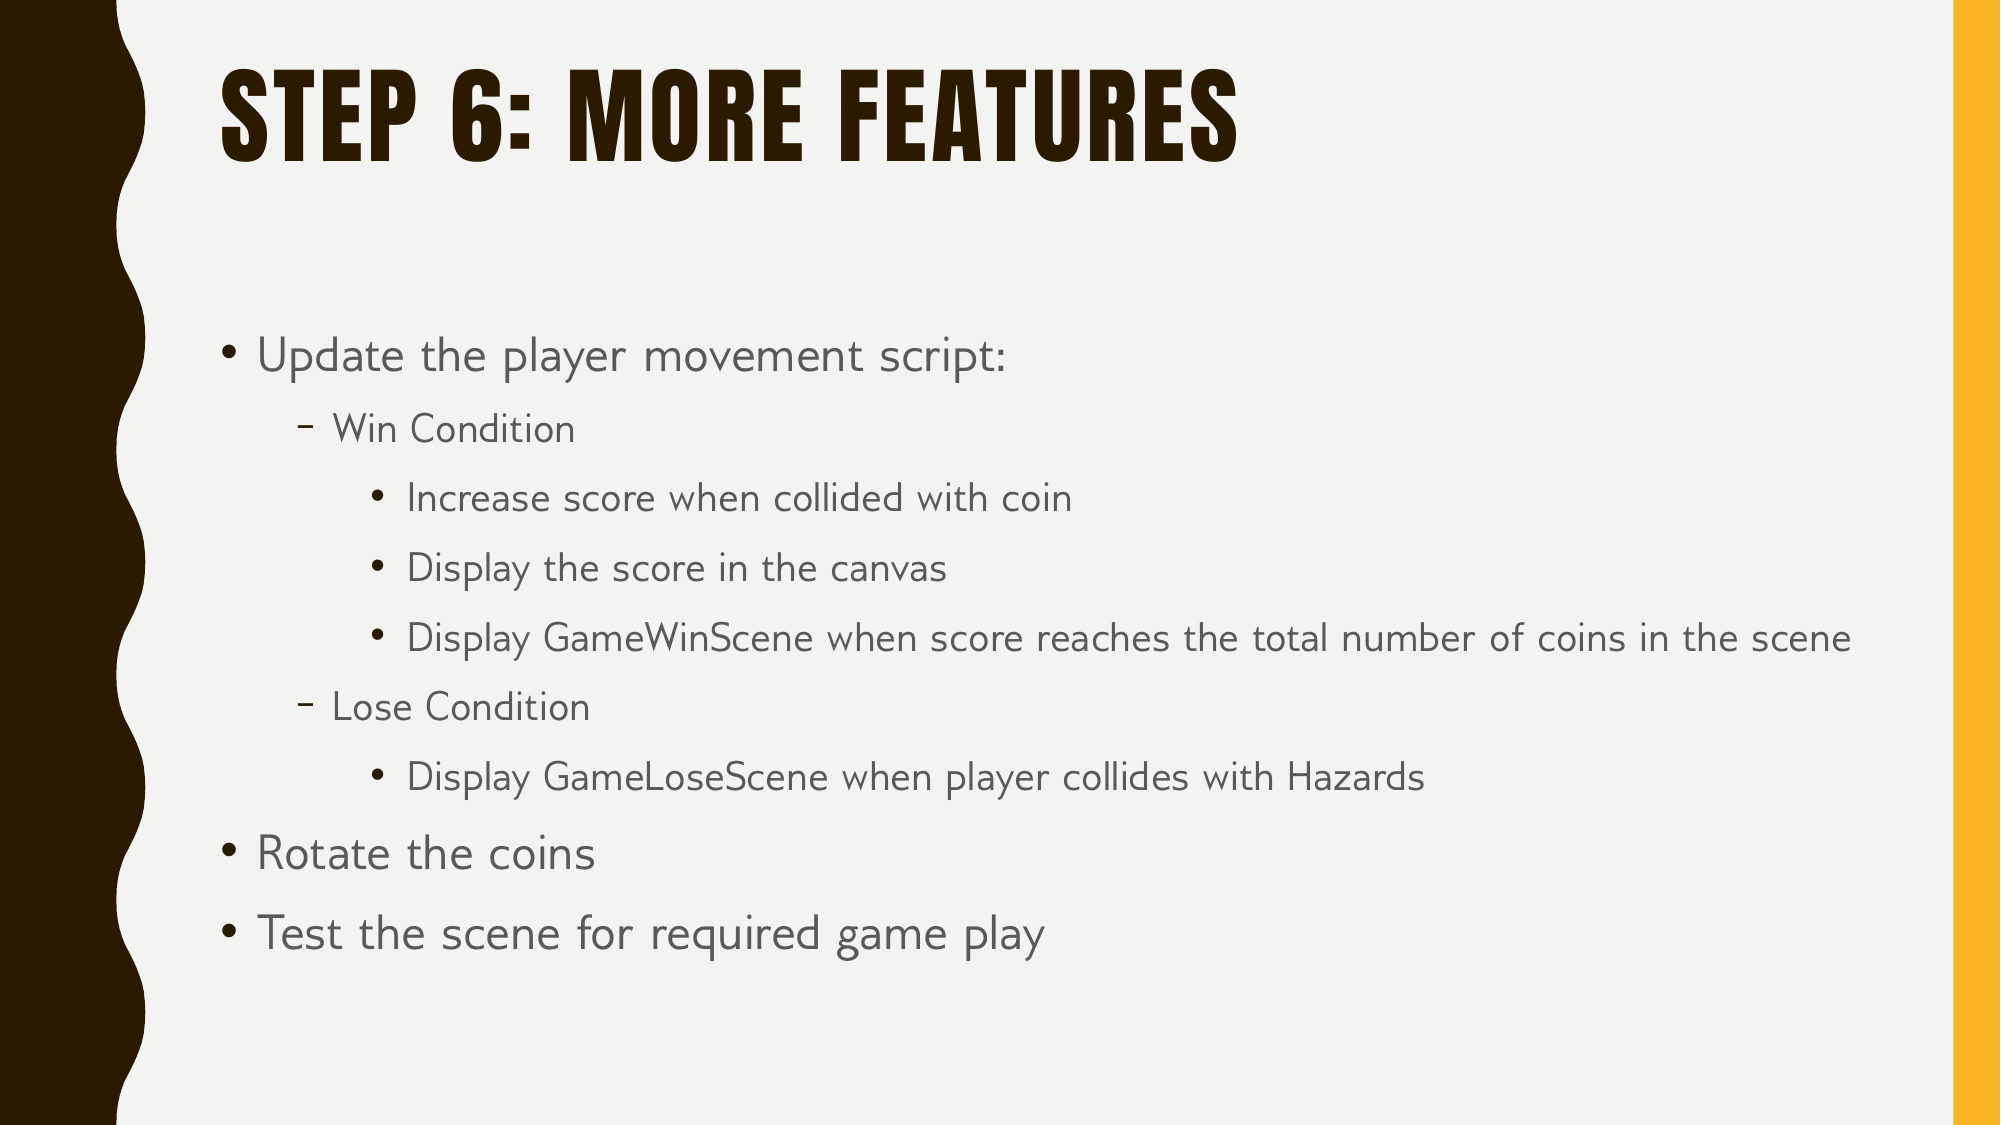

# Step 6: more features
Update the player movement script:
Win Condition
Increase score when collided with coin
Display the score in the canvas
Display GameWinScene when score reaches the total number of coins in the scene
Lose Condition
Display GameLoseScene when player collides with Hazards
Rotate the coins
Test the scene for required game play